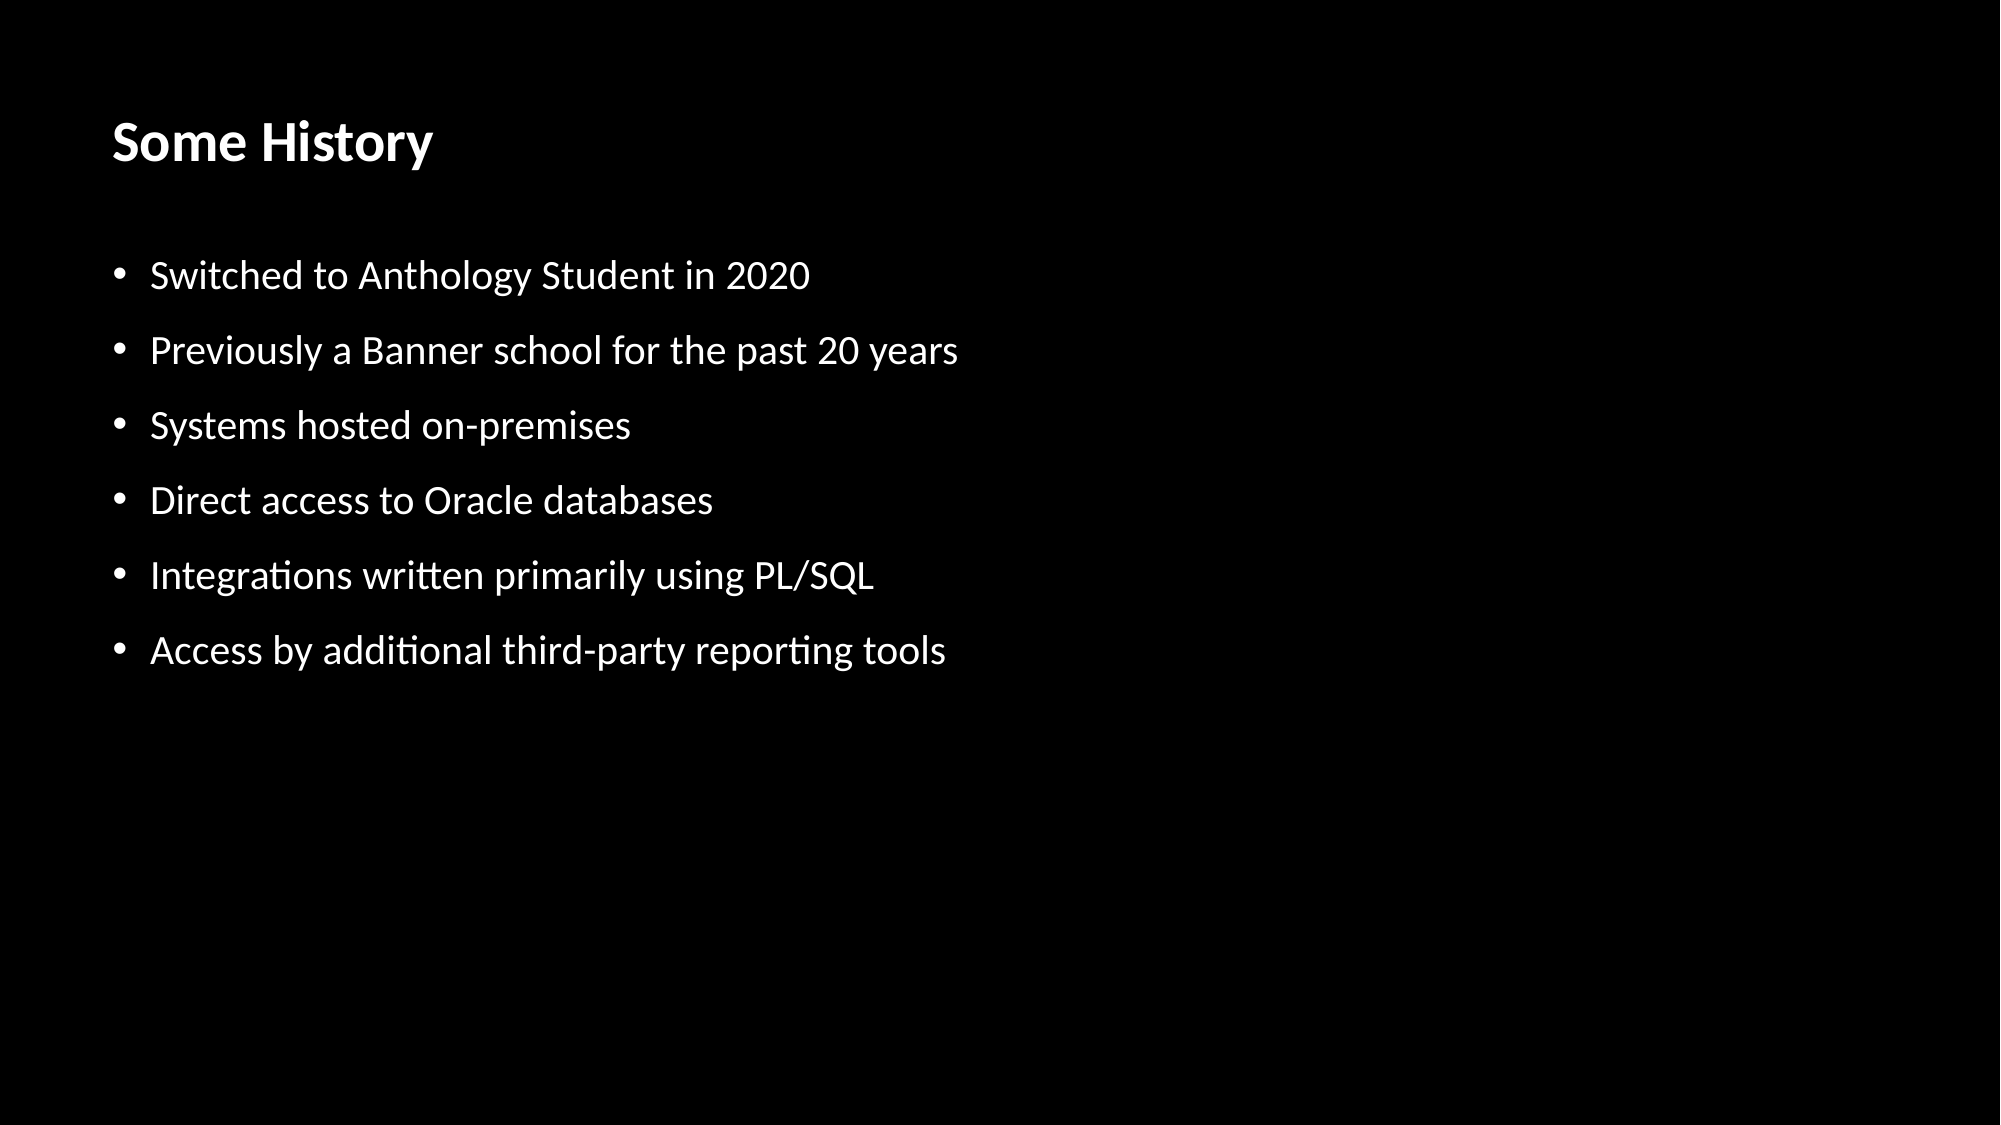

# Some History
Switched to Anthology Student in 2020
Previously a Banner school for the past 20 years
Systems hosted on-premises
Direct access to Oracle databases
Integrations written primarily using PL/SQL
Access by additional third-party reporting tools